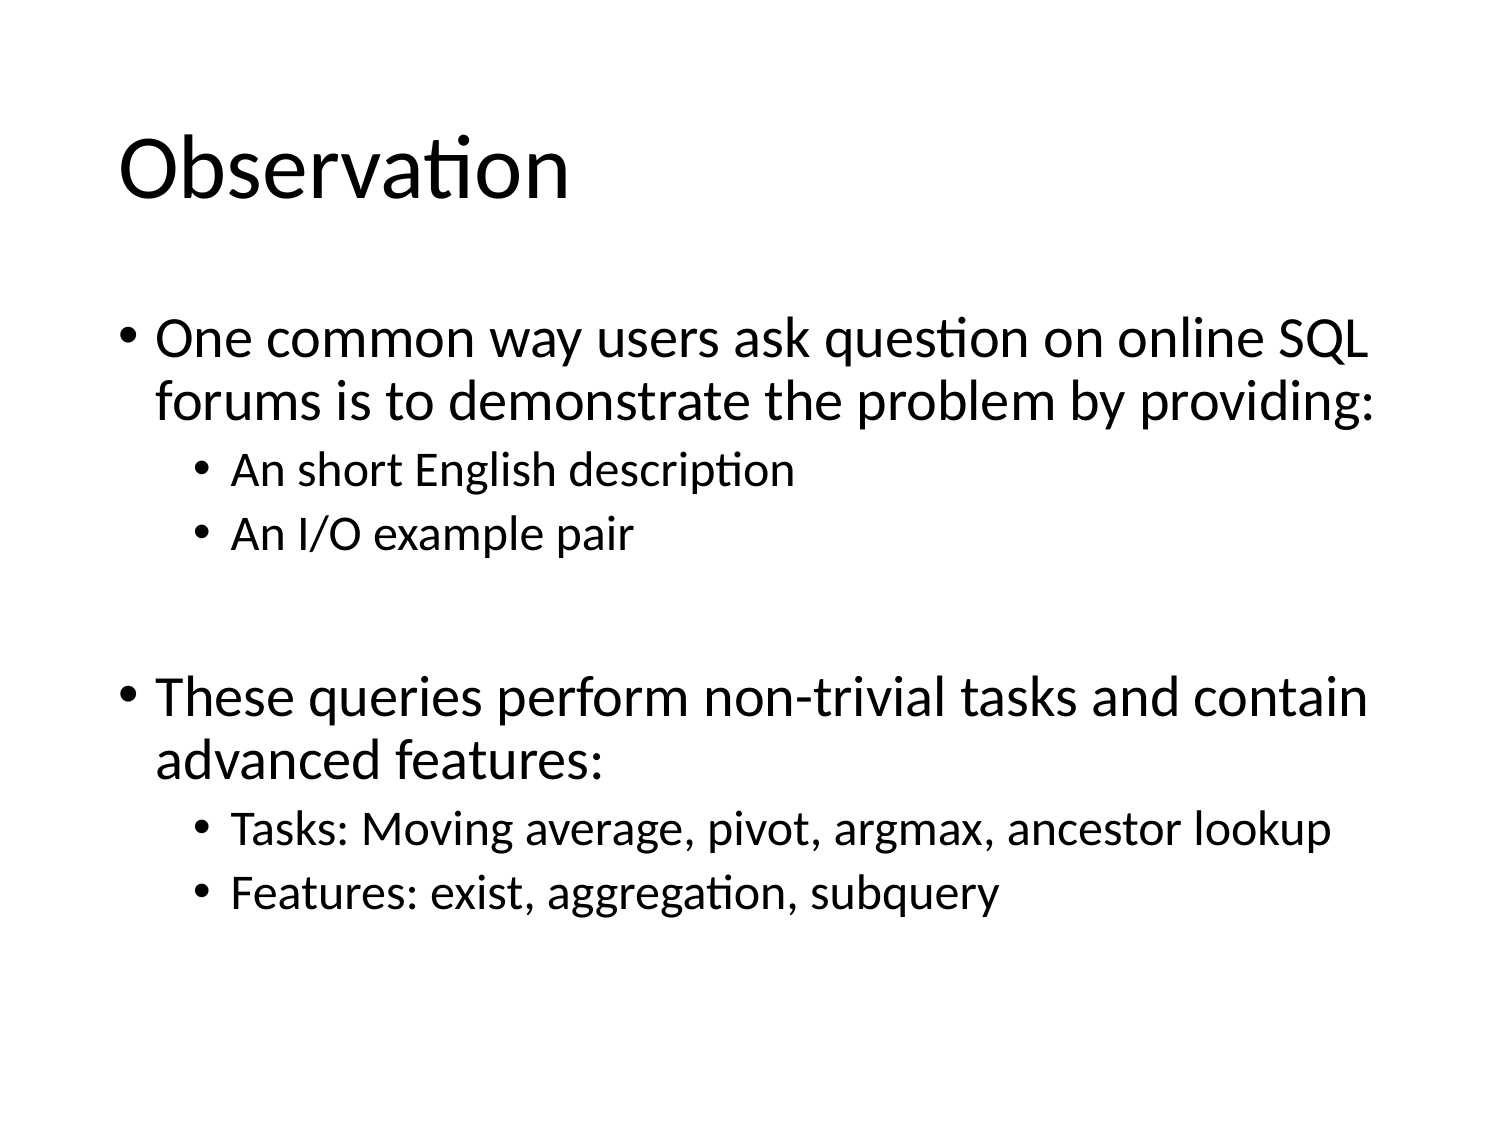

# Observation
One common way users ask question on online SQL forums is to demonstrate the problem by providing:
An short English description
An I/O example pair

These queries perform non-trivial tasks and contain advanced features:
Tasks: Moving average, pivot, argmax, ancestor lookup
Features: exist, aggregation, subquery